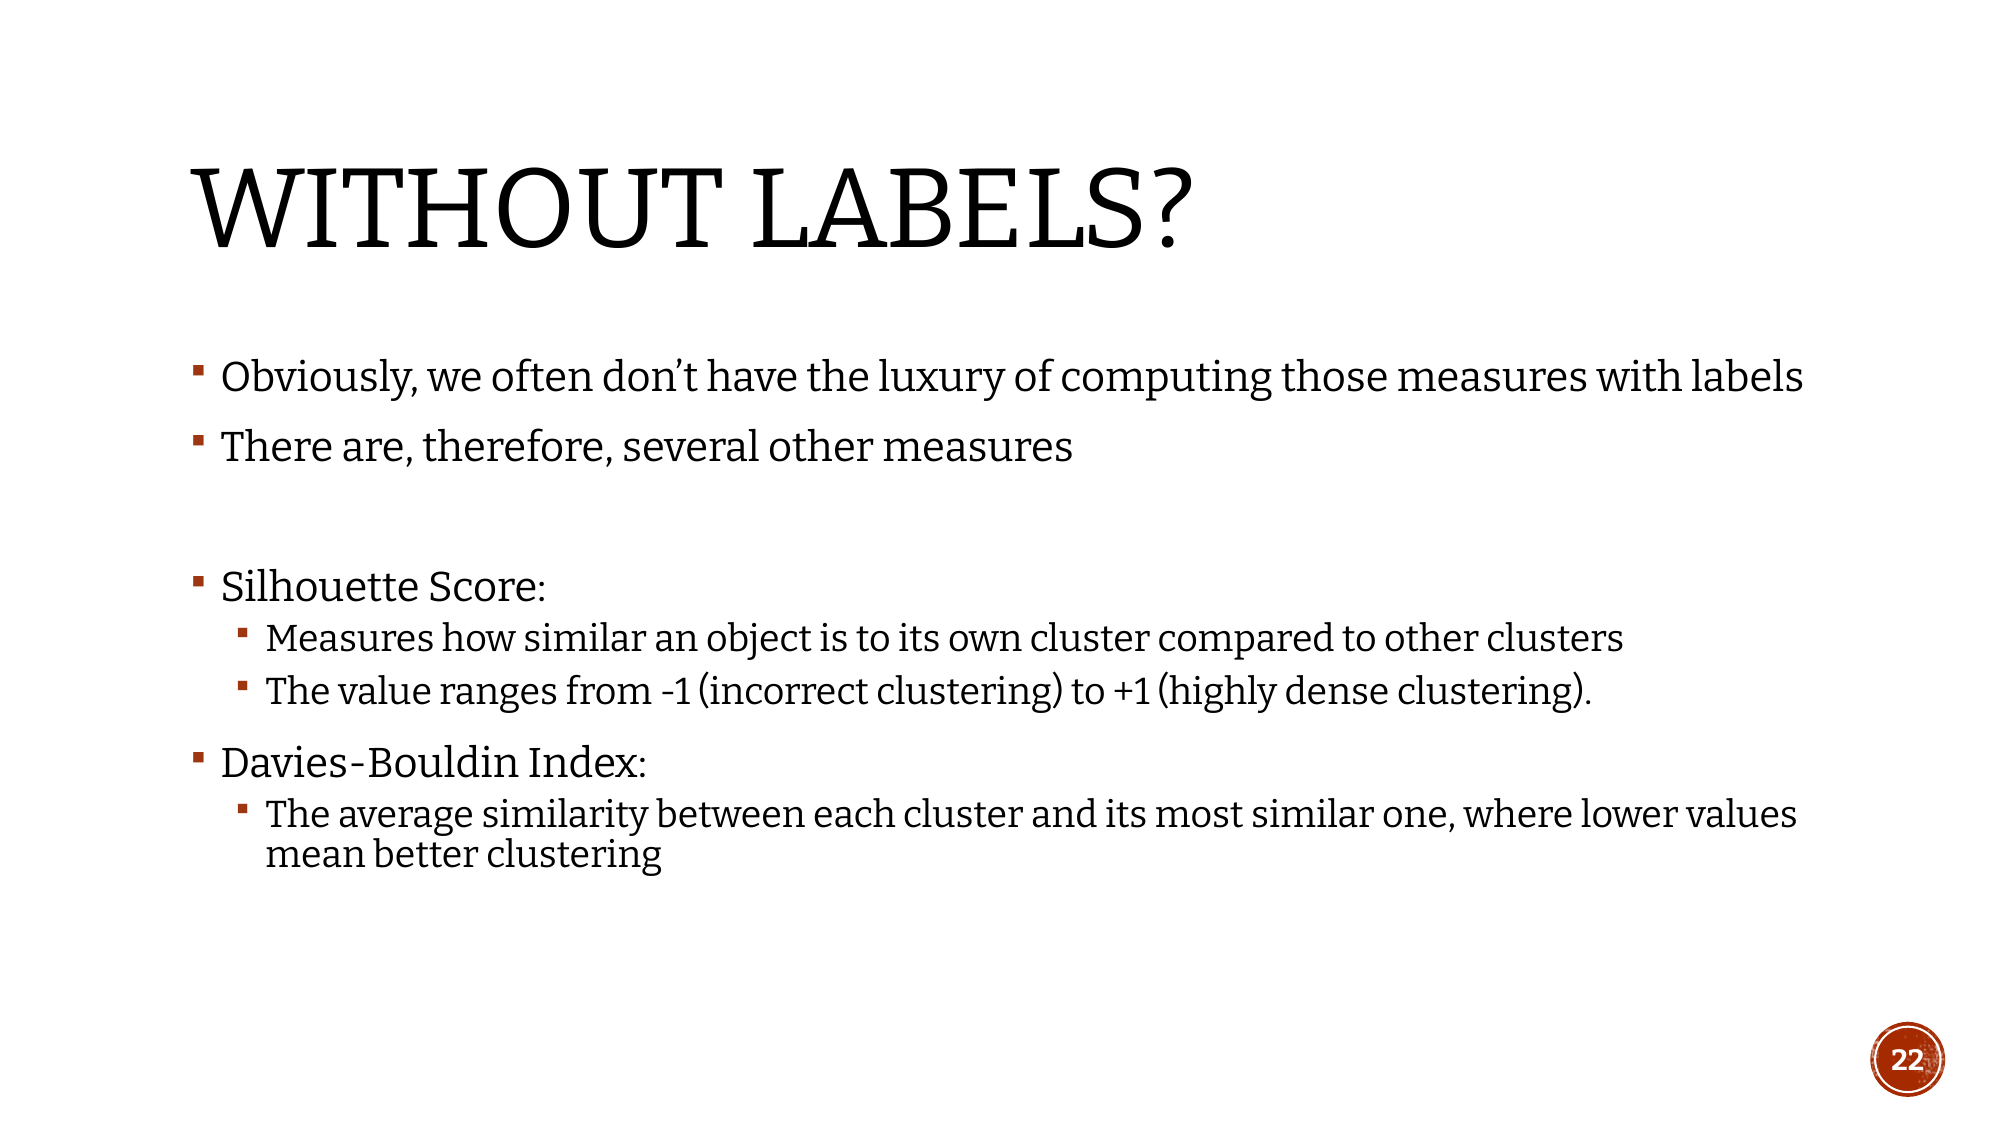

# Without labels?
Obviously, we often don’t have the luxury of computing those measures with labels
There are, therefore, several other measures

Silhouette Score:
Measures how similar an object is to its own cluster compared to other clusters
The value ranges from -1 (incorrect clustering) to +1 (highly dense clustering).
Davies-Bouldin Index:
The average similarity between each cluster and its most similar one, where lower values mean better clustering

22